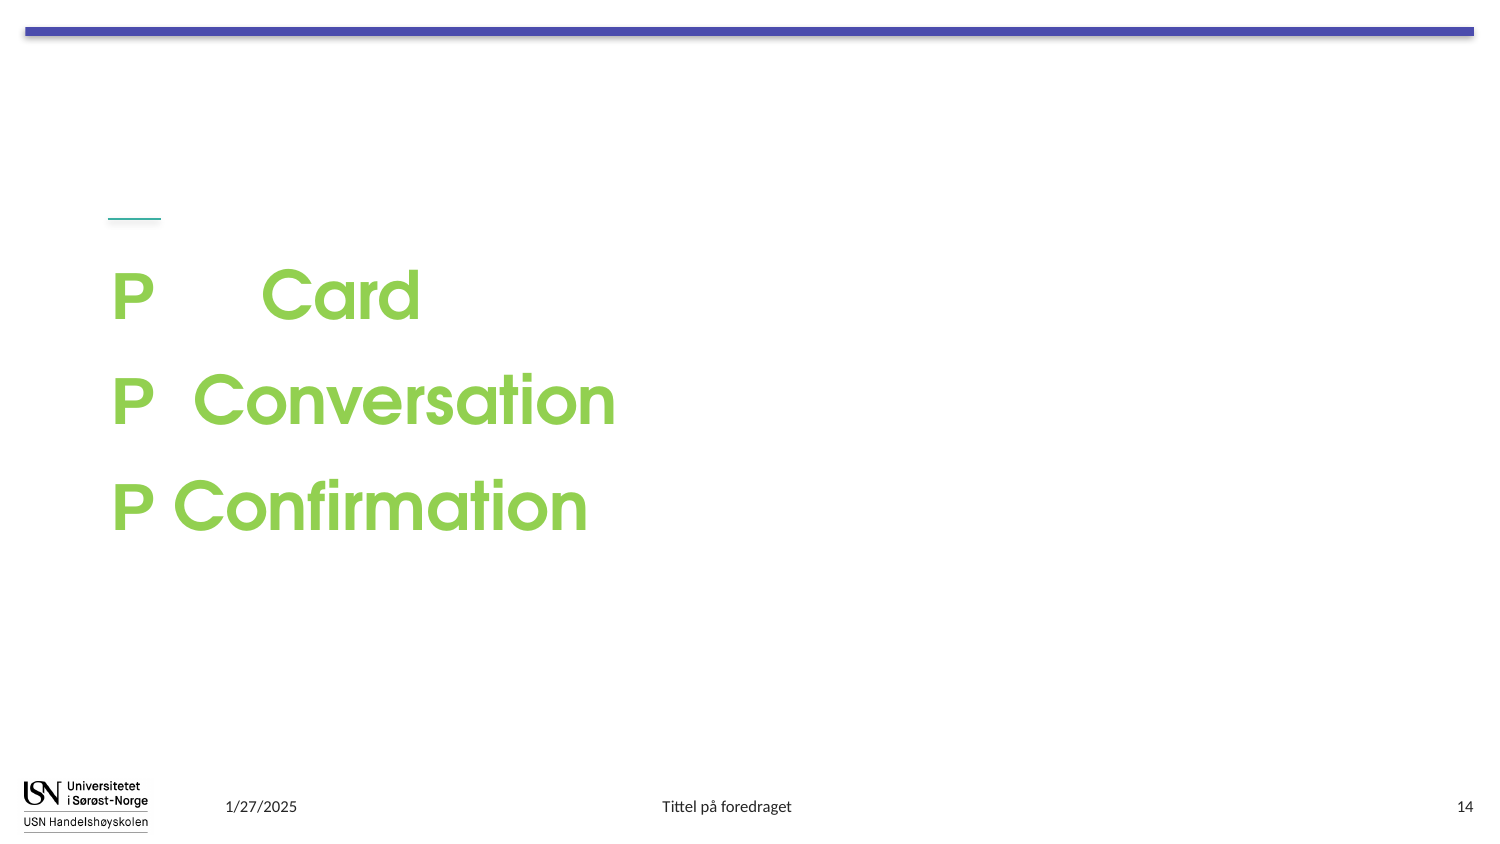

#
P 	Card
P  Conversation
P Confirmation

1/27/2025
Tittel på foredraget
14